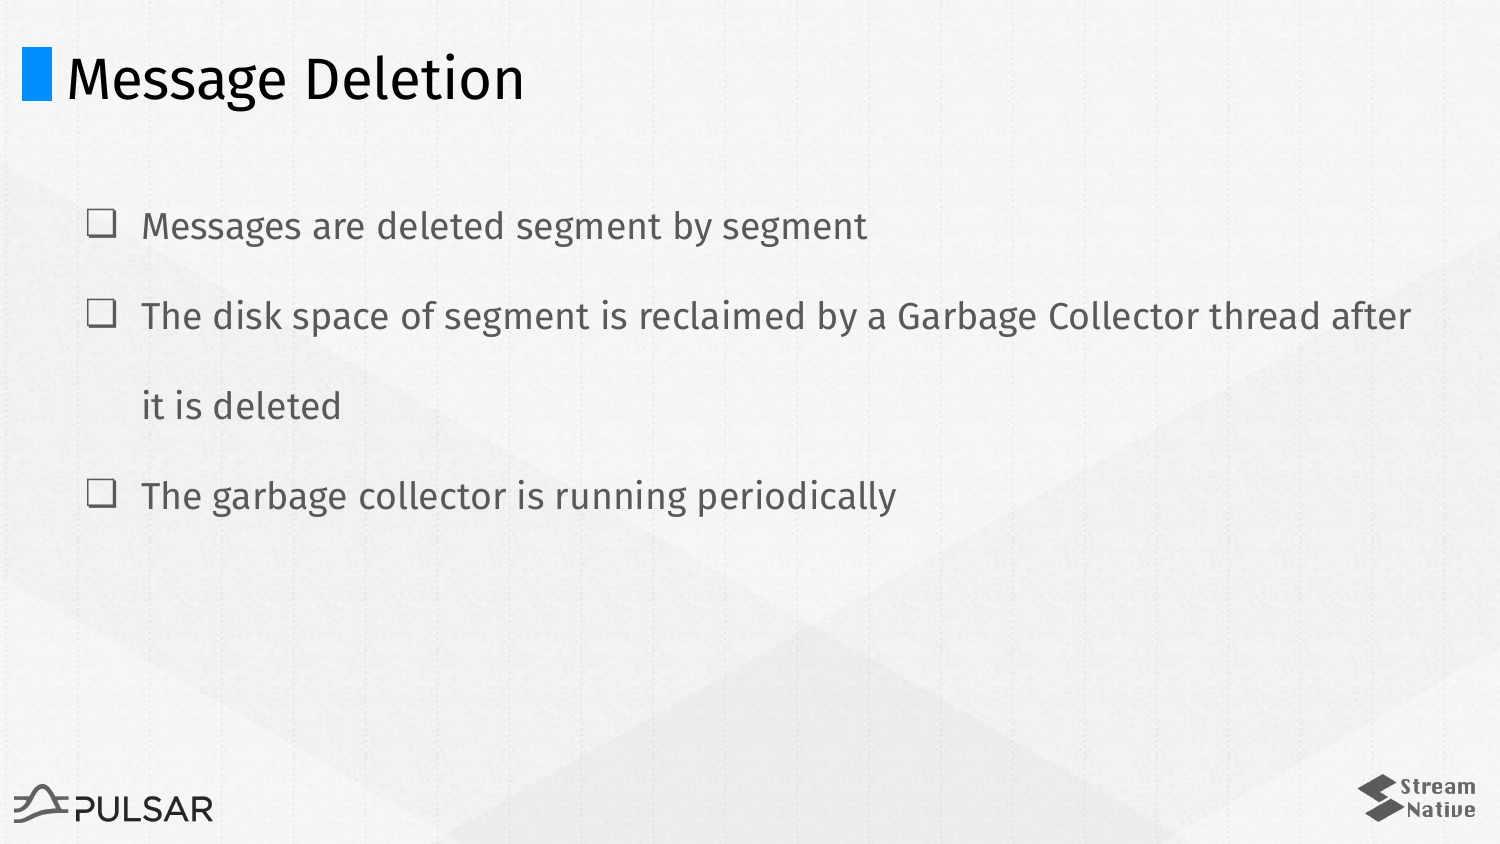

# Message Deletion
Messages are deleted segment by segment
The disk space of segment is reclaimed by a Garbage Collector thread after it is deleted
The garbage collector is running periodically